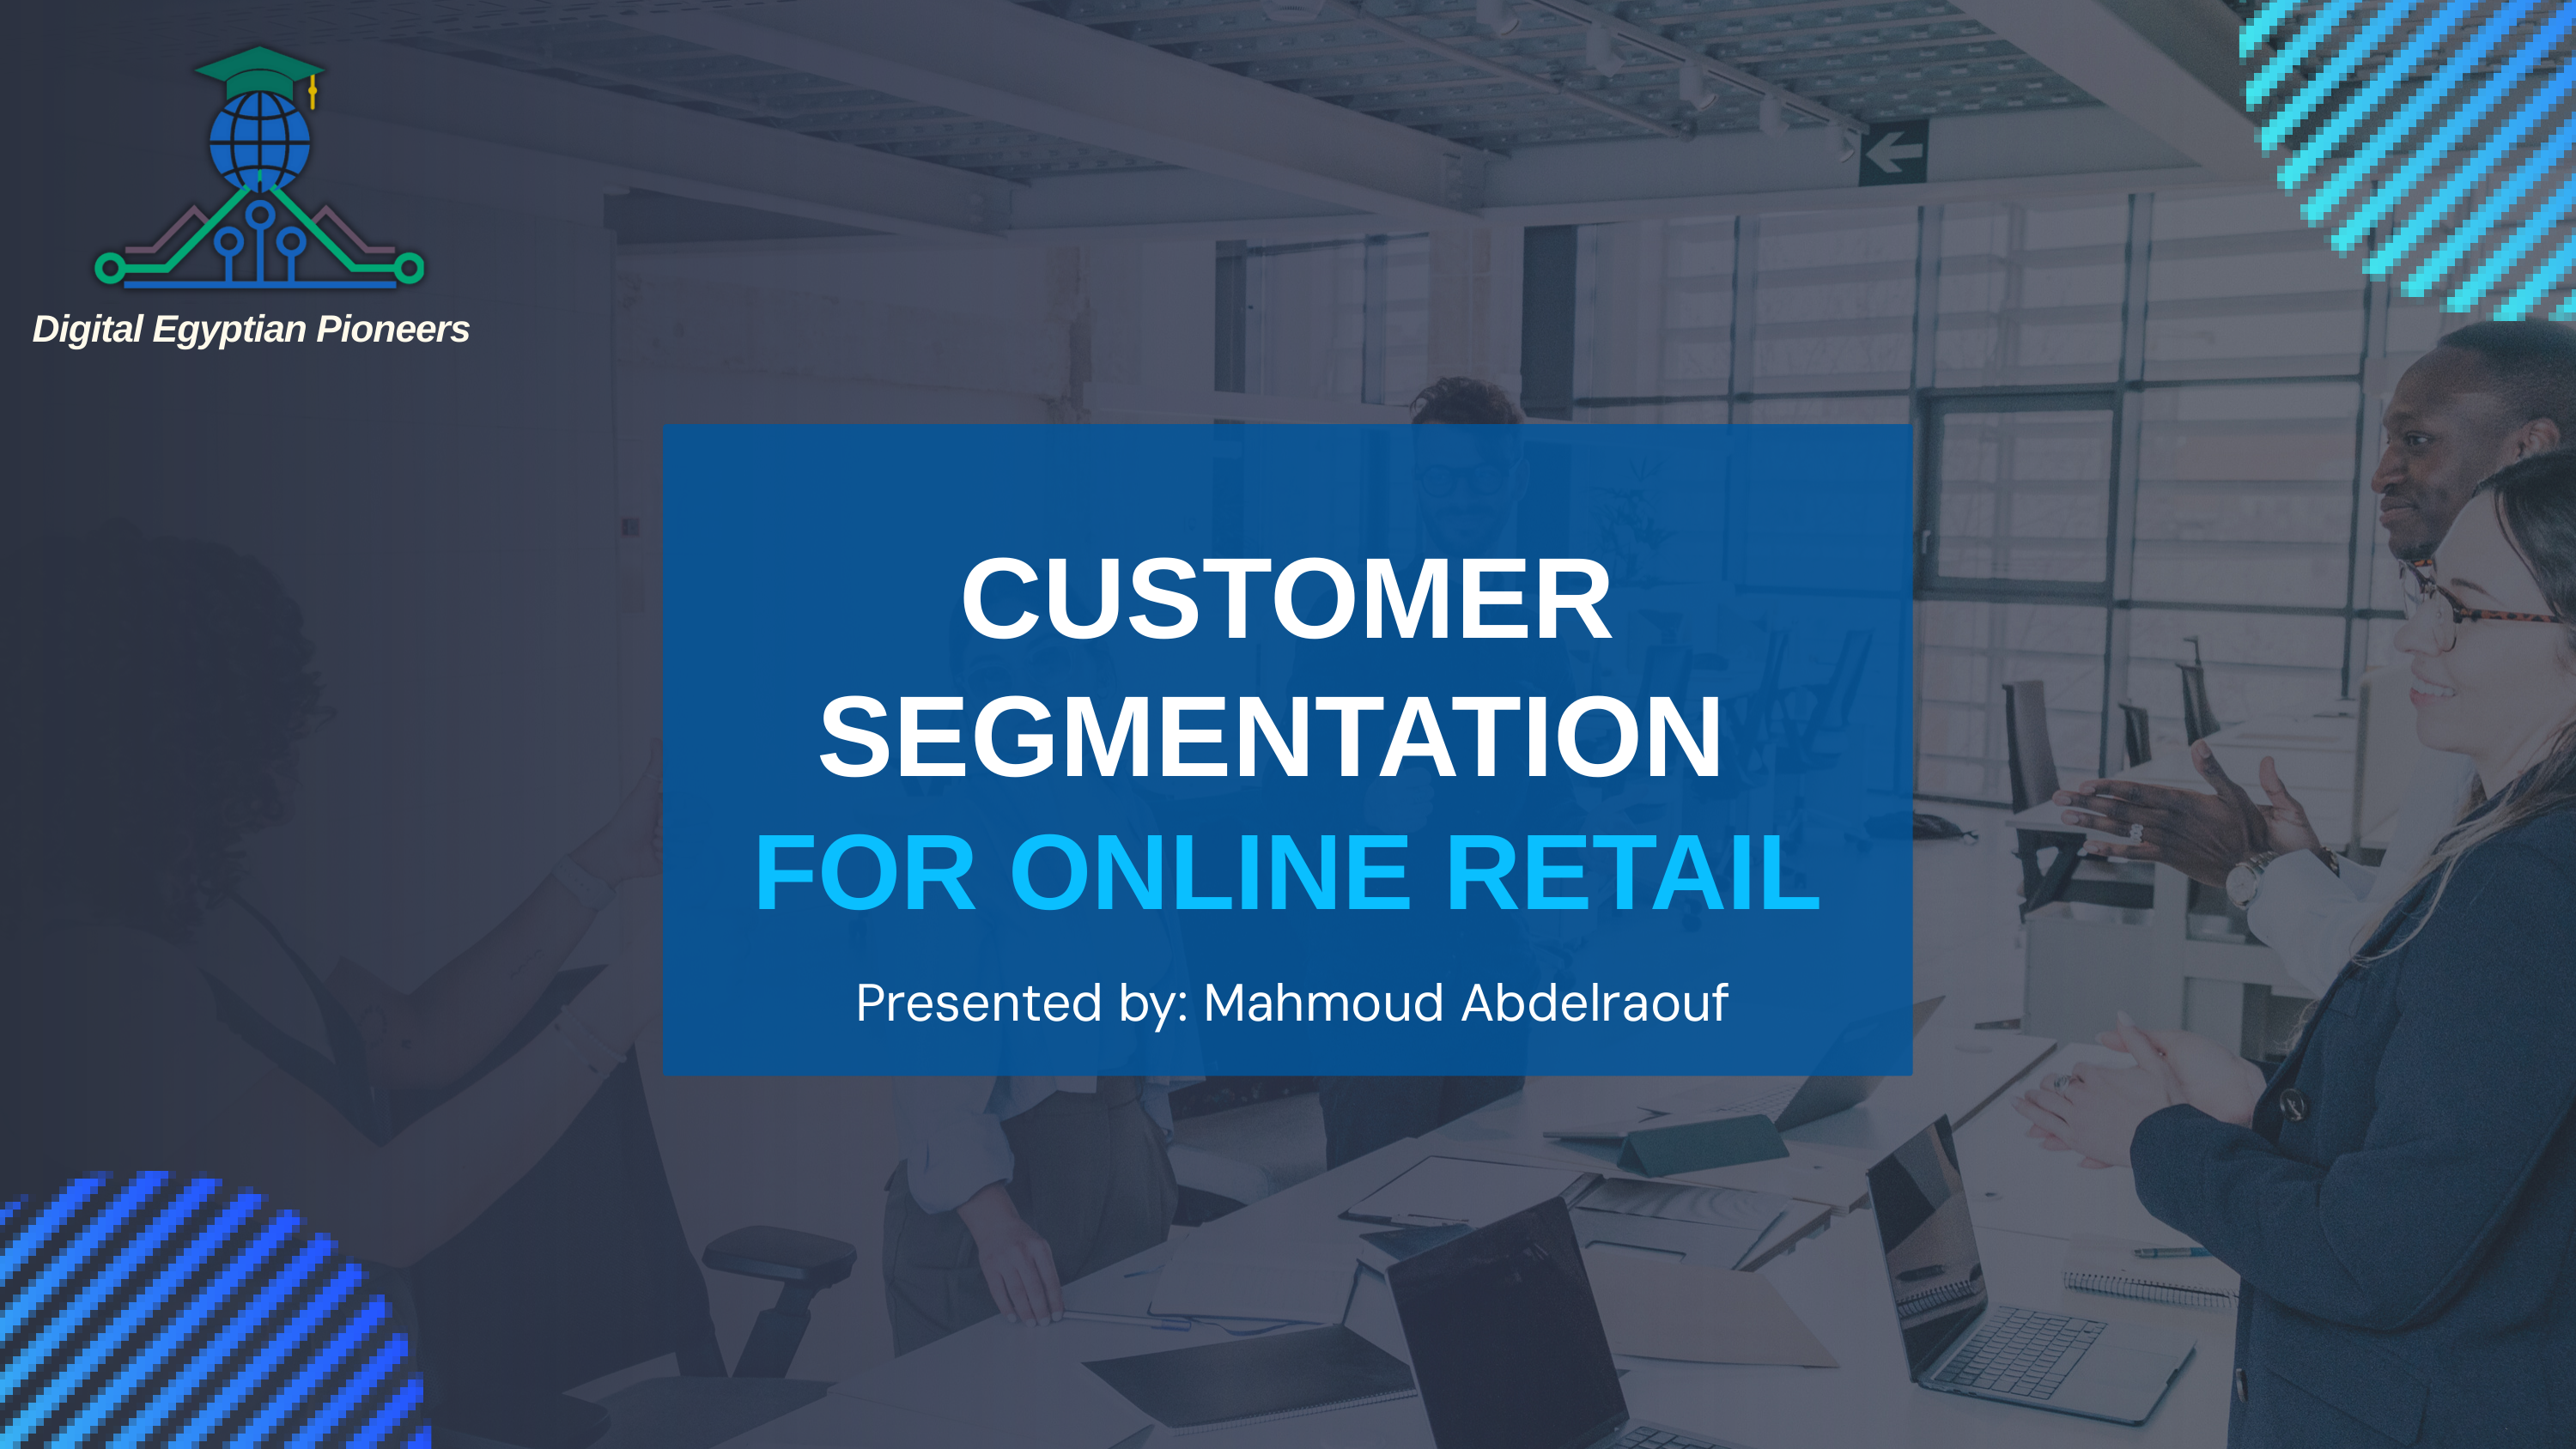

Digital Egyptian Pioneers

CUSTOMER SEGMENTATION
FOR ONLINE RETAIL
Presented by: Mahmoud Abdelraouf